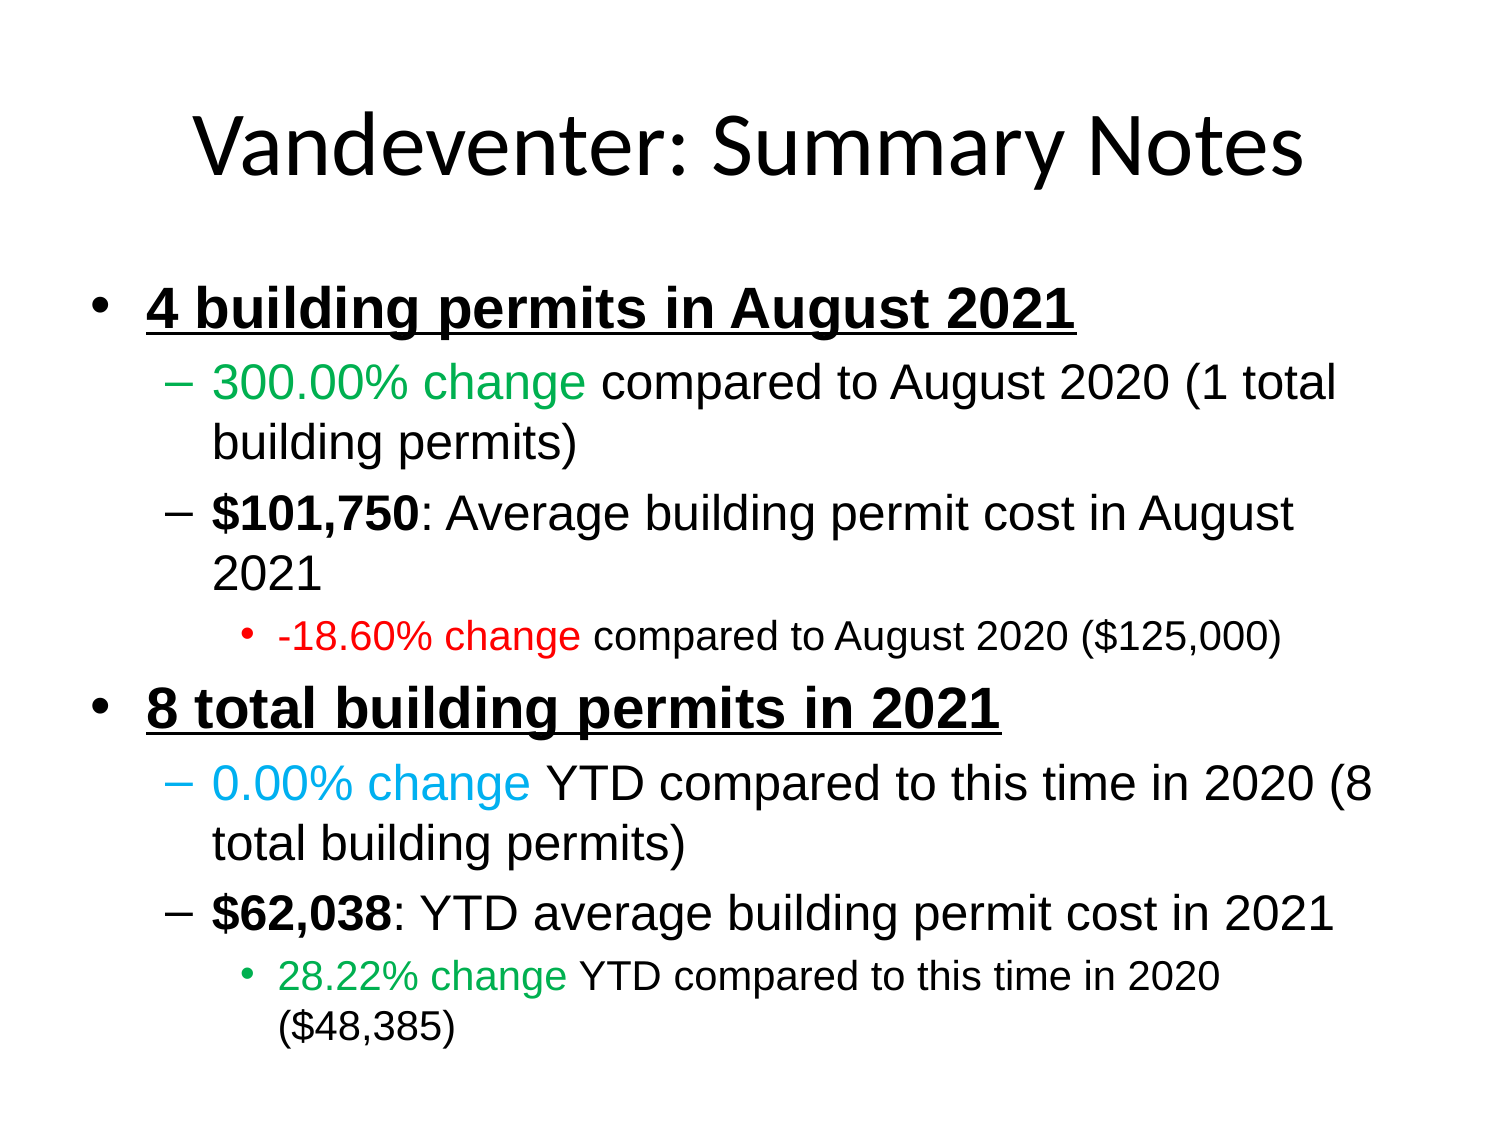

# Vandeventer: Summary Notes
4 building permits in August 2021
300.00% change compared to August 2020 (1 total building permits)
$101,750: Average building permit cost in August 2021
-18.60% change compared to August 2020 ($125,000)
8 total building permits in 2021
0.00% change YTD compared to this time in 2020 (8 total building permits)
$62,038: YTD average building permit cost in 2021
28.22% change YTD compared to this time in 2020 ($48,385)